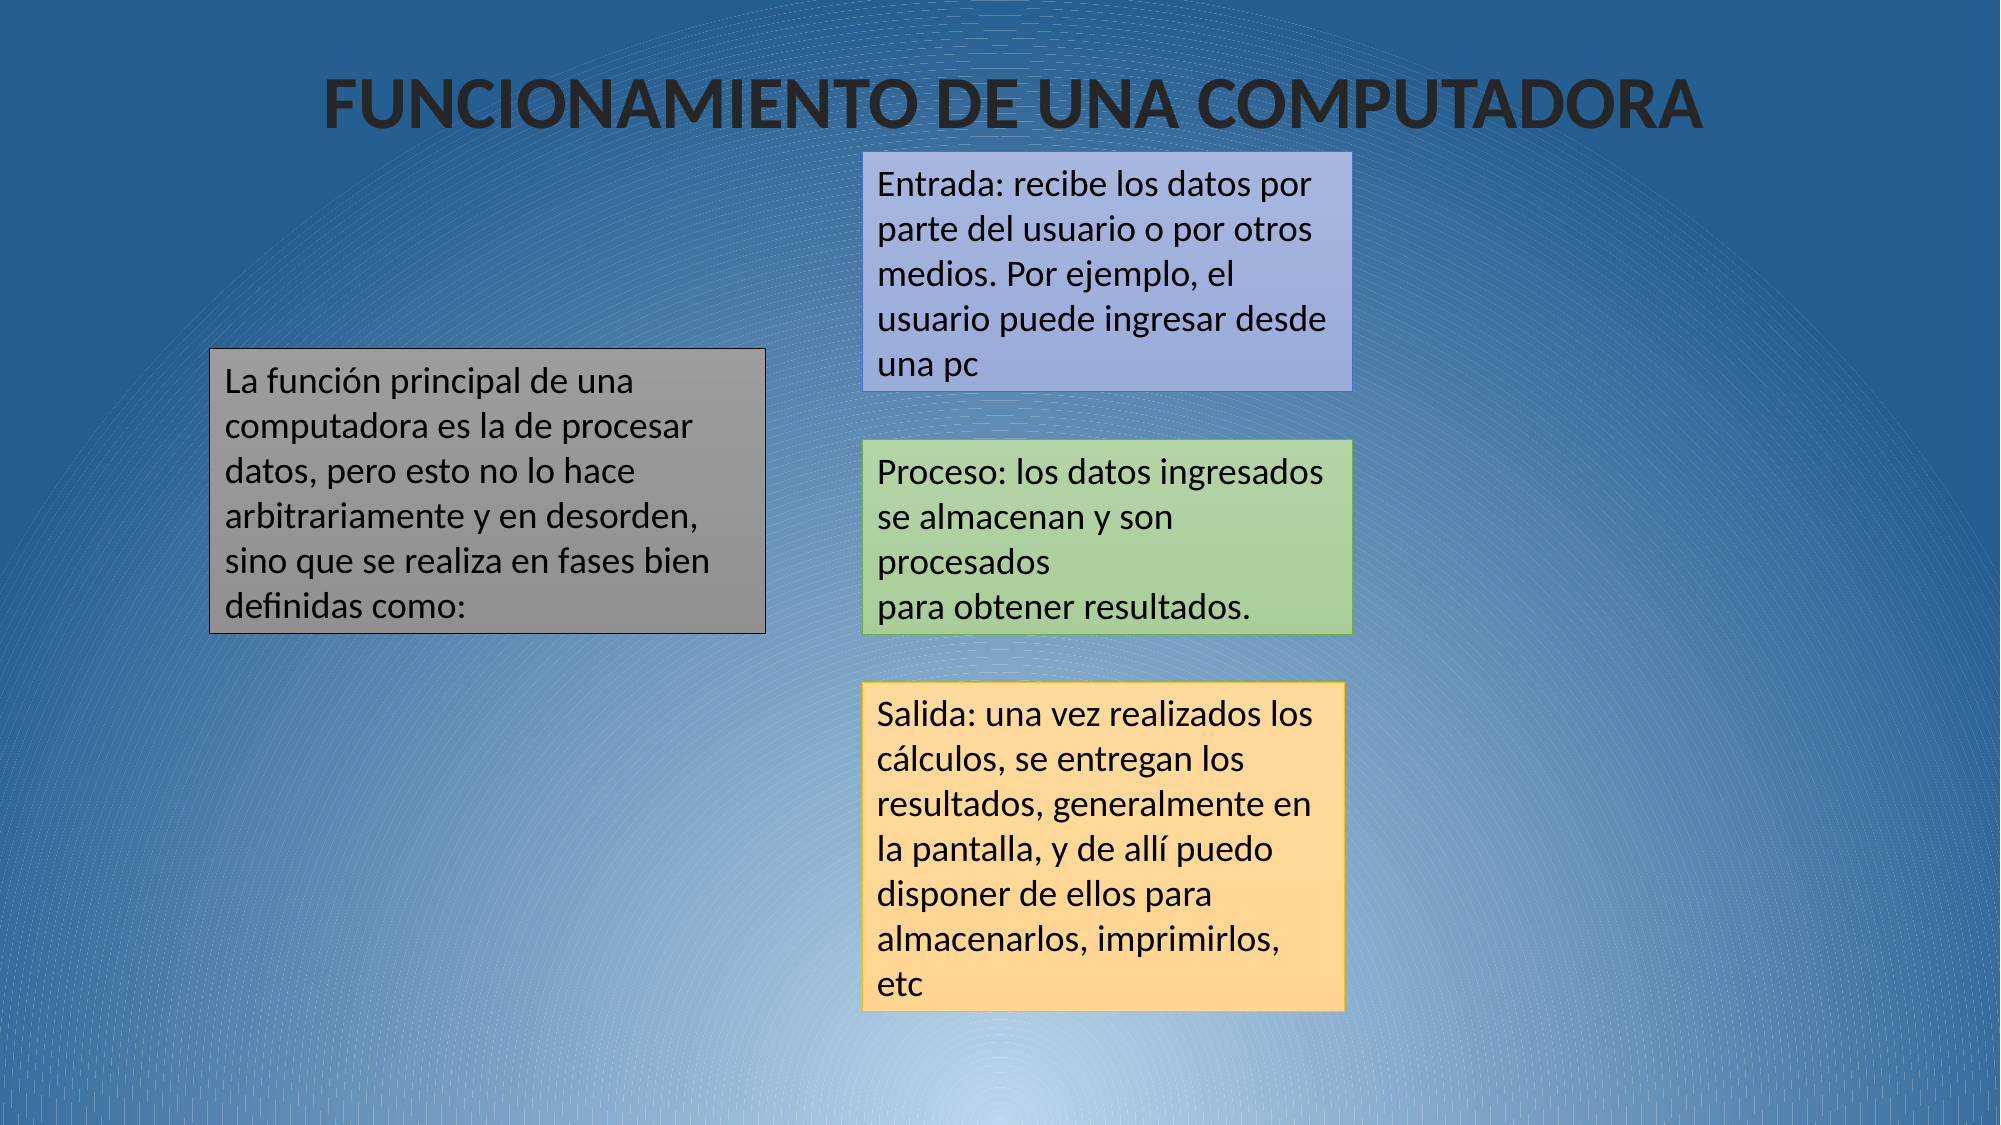

FUNCIONAMIENTO DE UNA COMPUTADORA
Entrada: recibe los datos por parte del usuario o por otros medios. Por ejemplo, el usuario puede ingresar desde una pc
La función principal de una computadora es la de procesar datos, pero esto no lo hace arbitrariamente y en desorden, sino que se realiza en fases bien definidas como:
Proceso: los datos ingresados se almacenan y son procesados
para obtener resultados.
Salida: una vez realizados los cálculos, se entregan los resultados, generalmente en la pantalla, y de allí puedo disponer de ellos para
almacenarlos, imprimirlos, etc